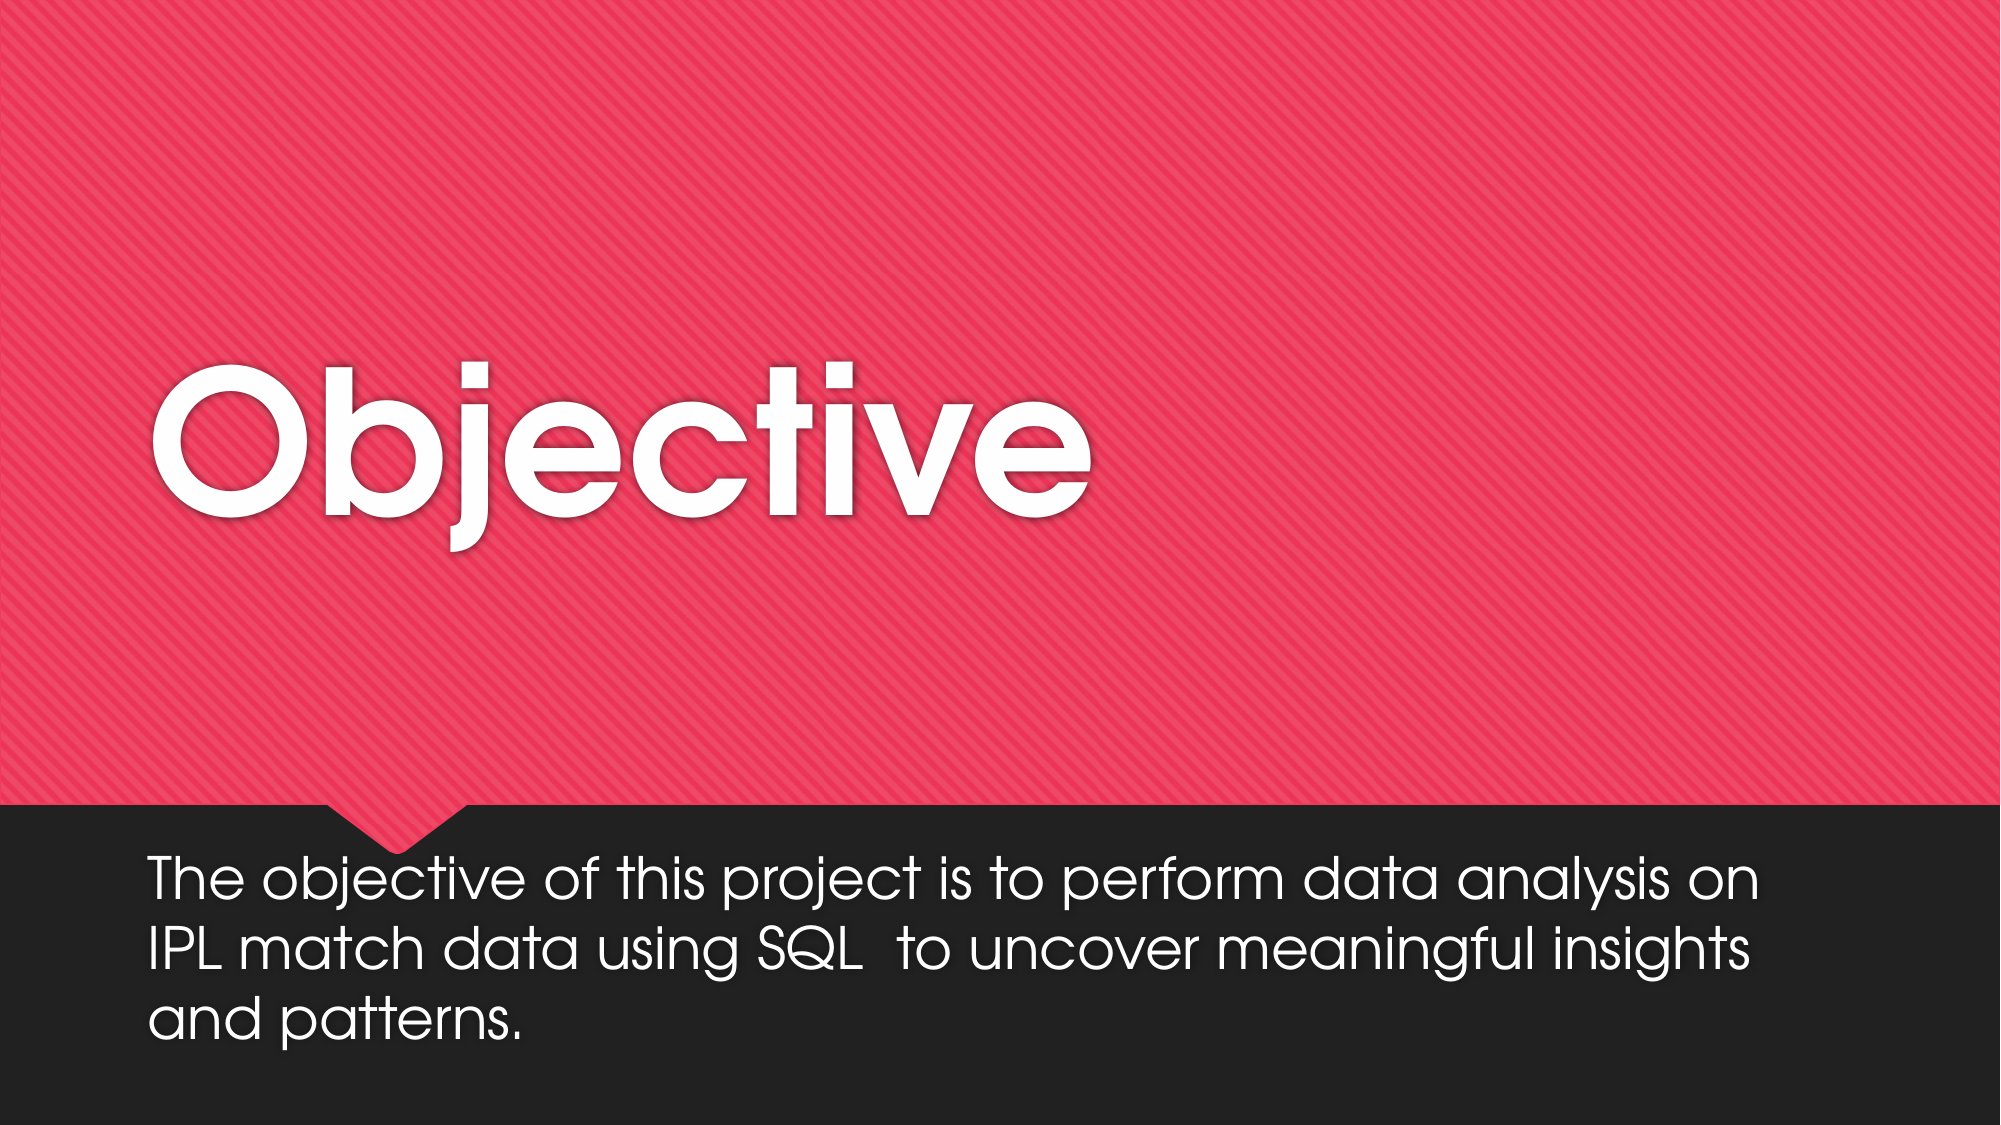

# Objective
The objective of this project is to perform data analysis on IPL match data using SQL  to uncover meaningful insights and patterns.